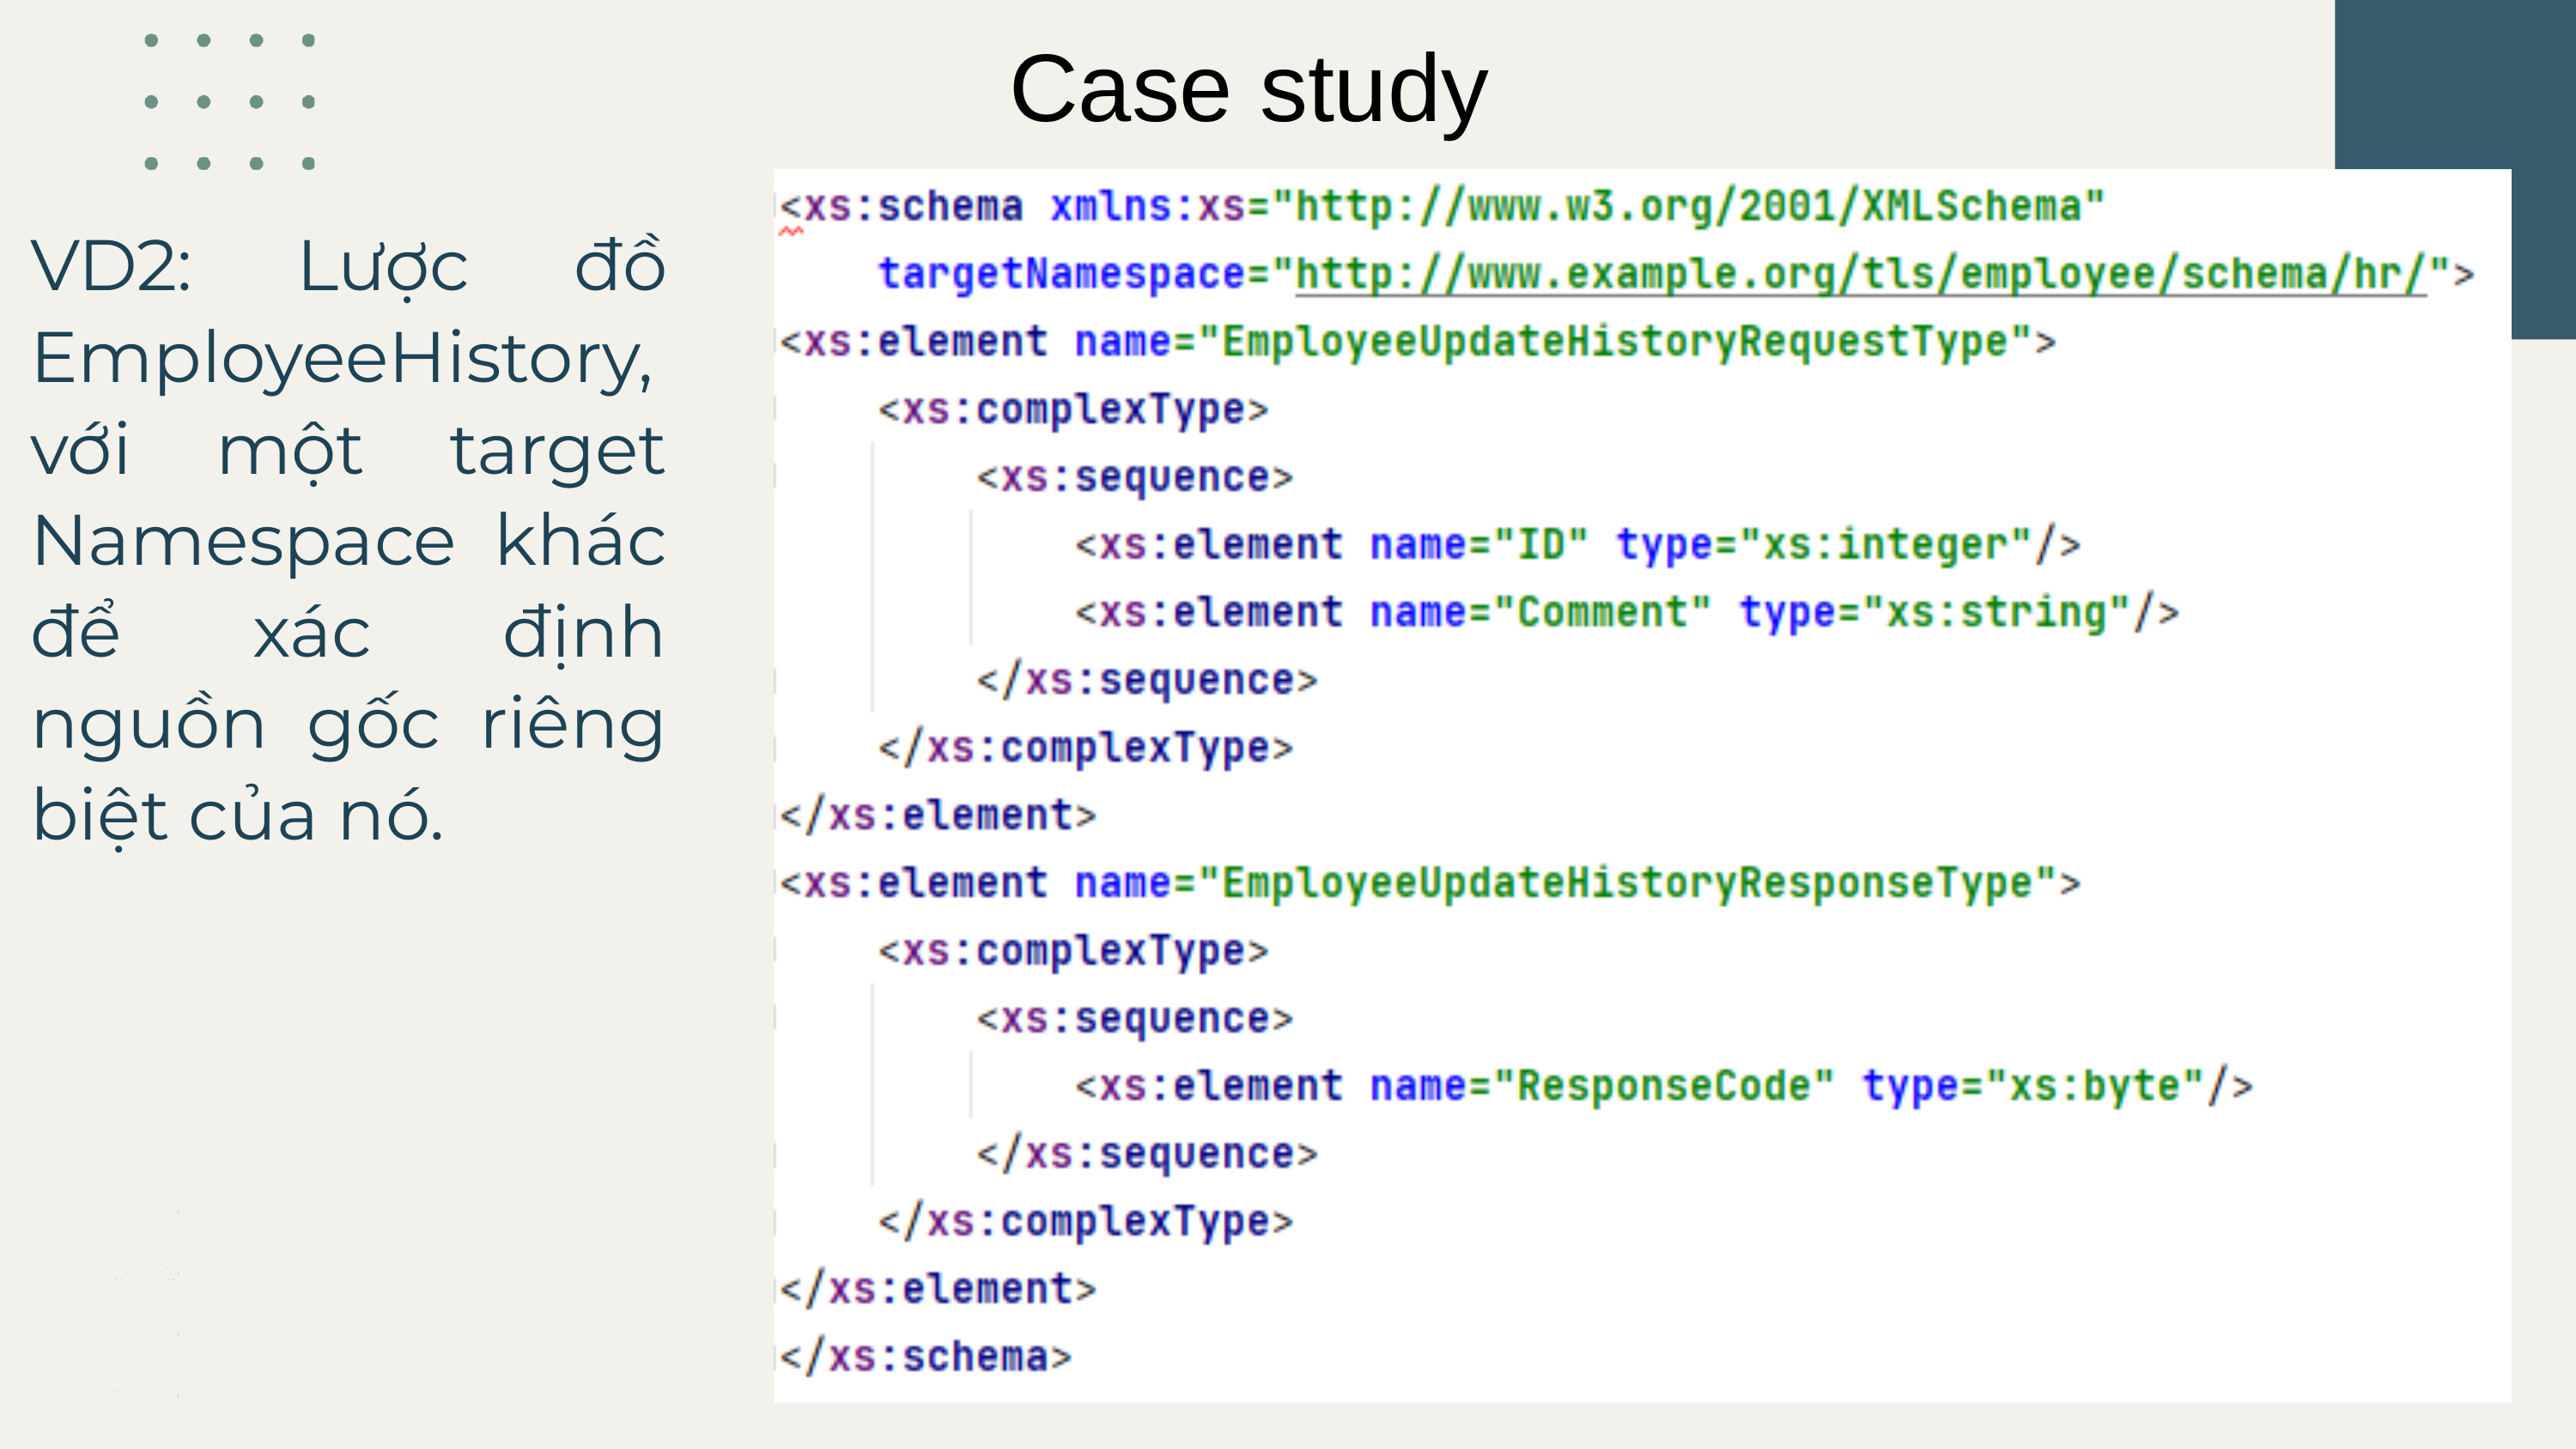

Case study

VD2: Lược đồ EmployeeHistory, với một target Namespace khác để xác định nguồn gốc riêng biệt của nó.